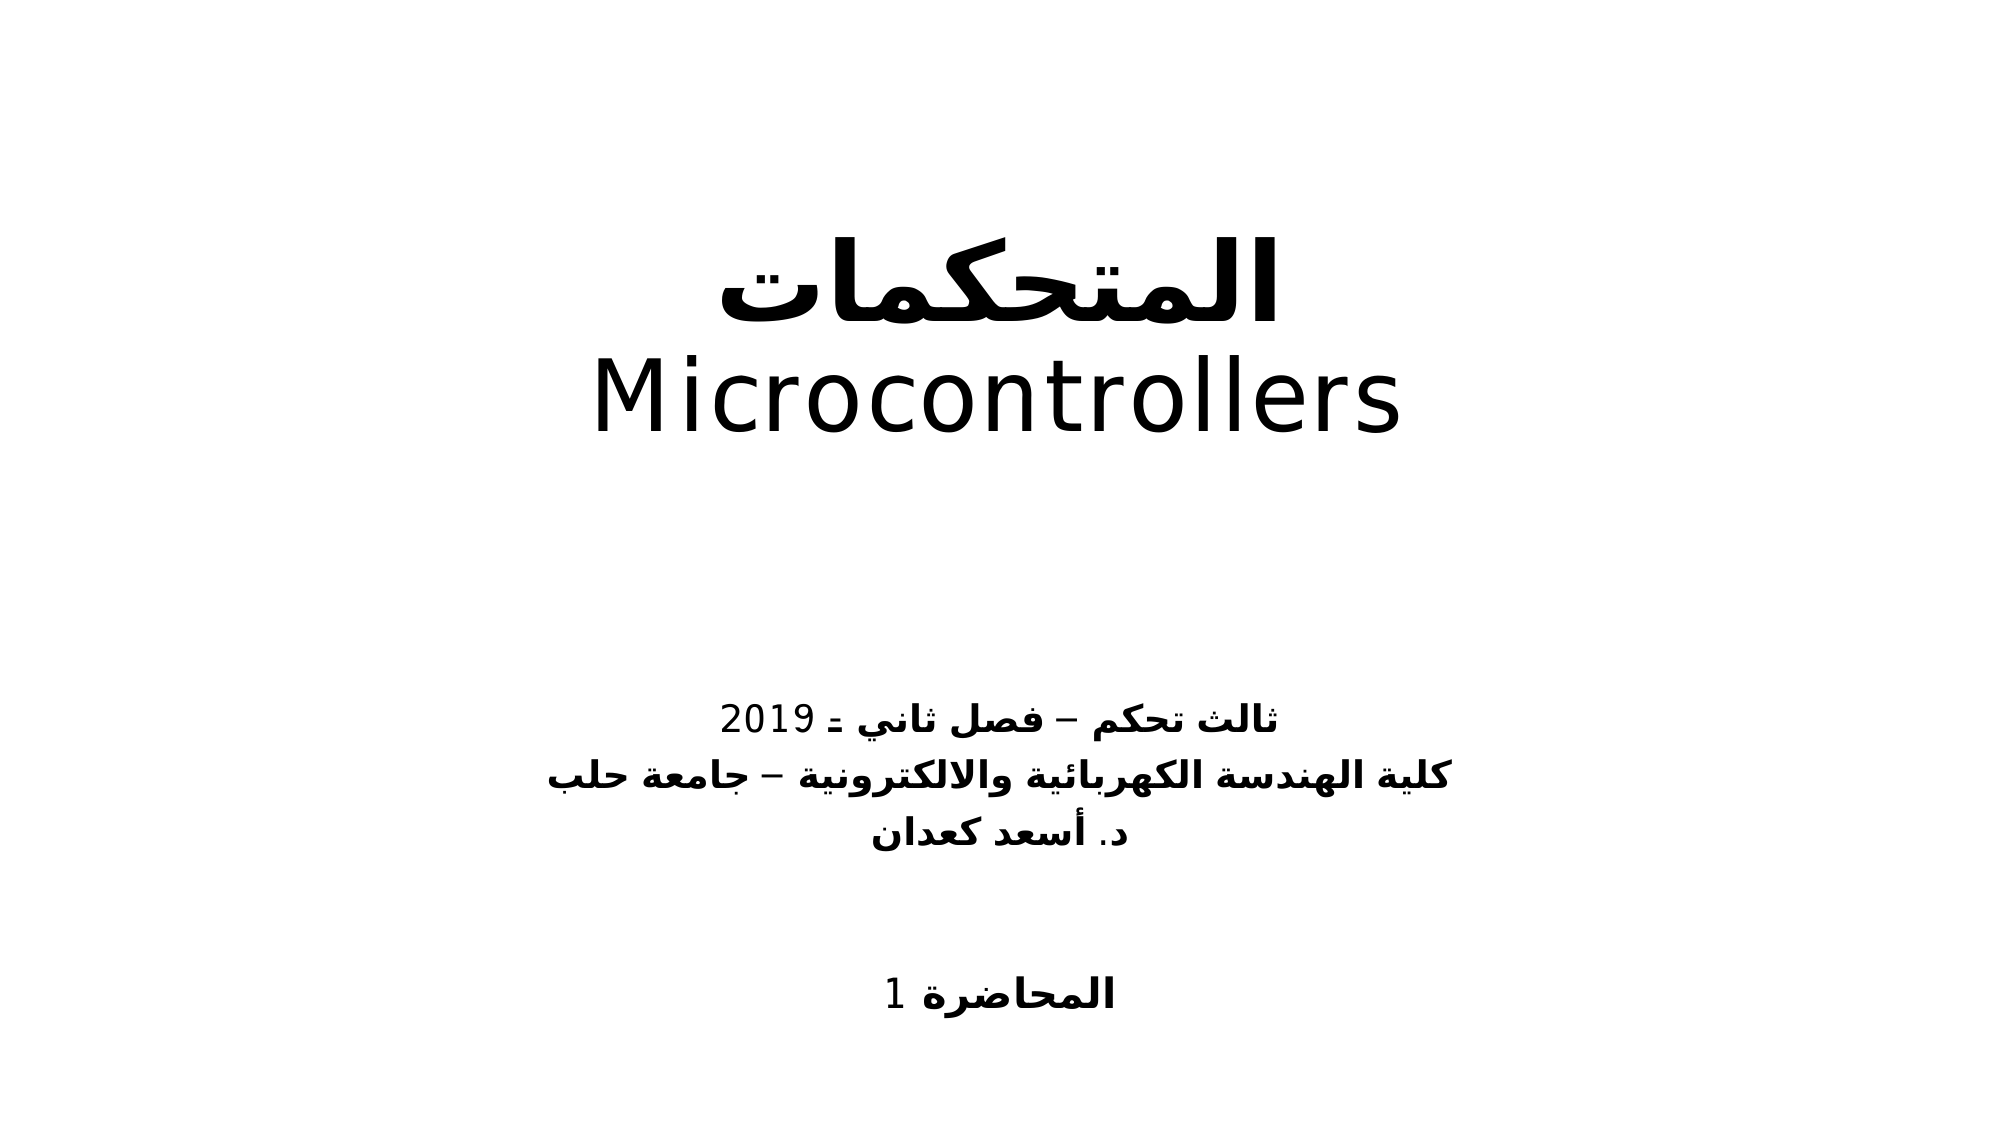

# المتحكمات Microcontrollers
ثالث تحكم – فصل ثاني - 2019
كلية الهندسة الكهربائية والالكترونية – جامعة حلب
د. أسعد كعدان
المحاضرة 1